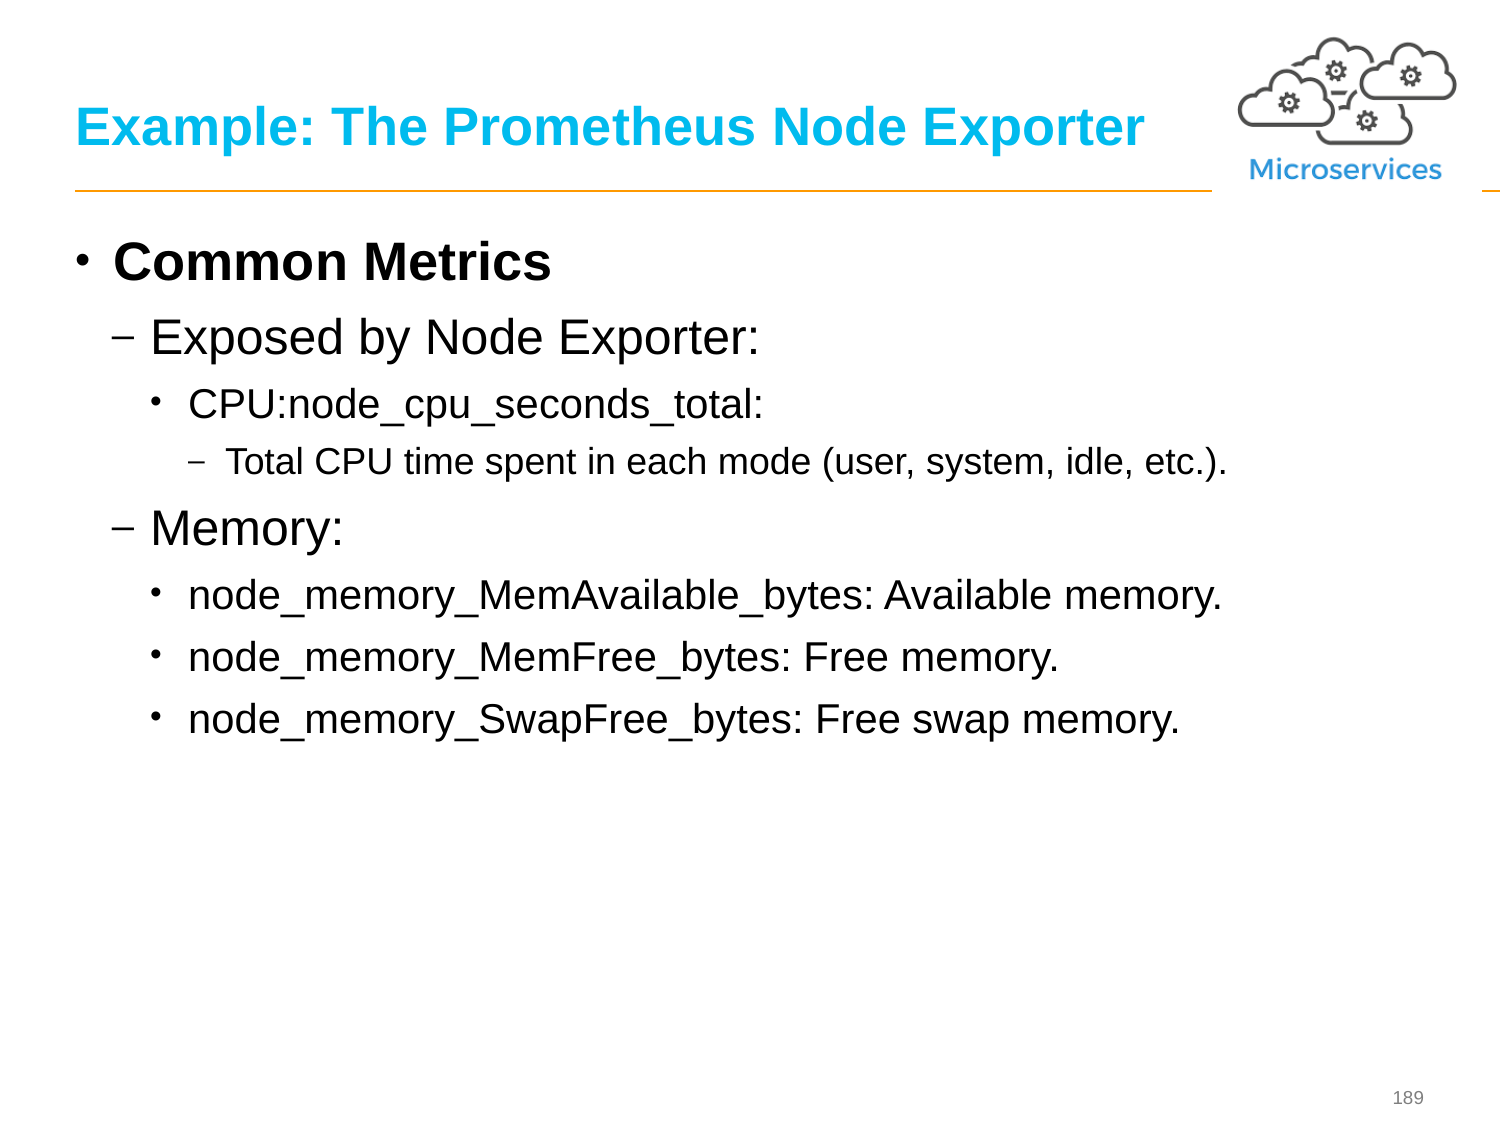

# Example: The Prometheus Node Exporter
Common Metrics
Exposed by Node Exporter:
CPU:node_cpu_seconds_total:
Total CPU time spent in each mode (user, system, idle, etc.).
Memory:
node_memory_MemAvailable_bytes: Available memory.
node_memory_MemFree_bytes: Free memory.
node_memory_SwapFree_bytes: Free swap memory.